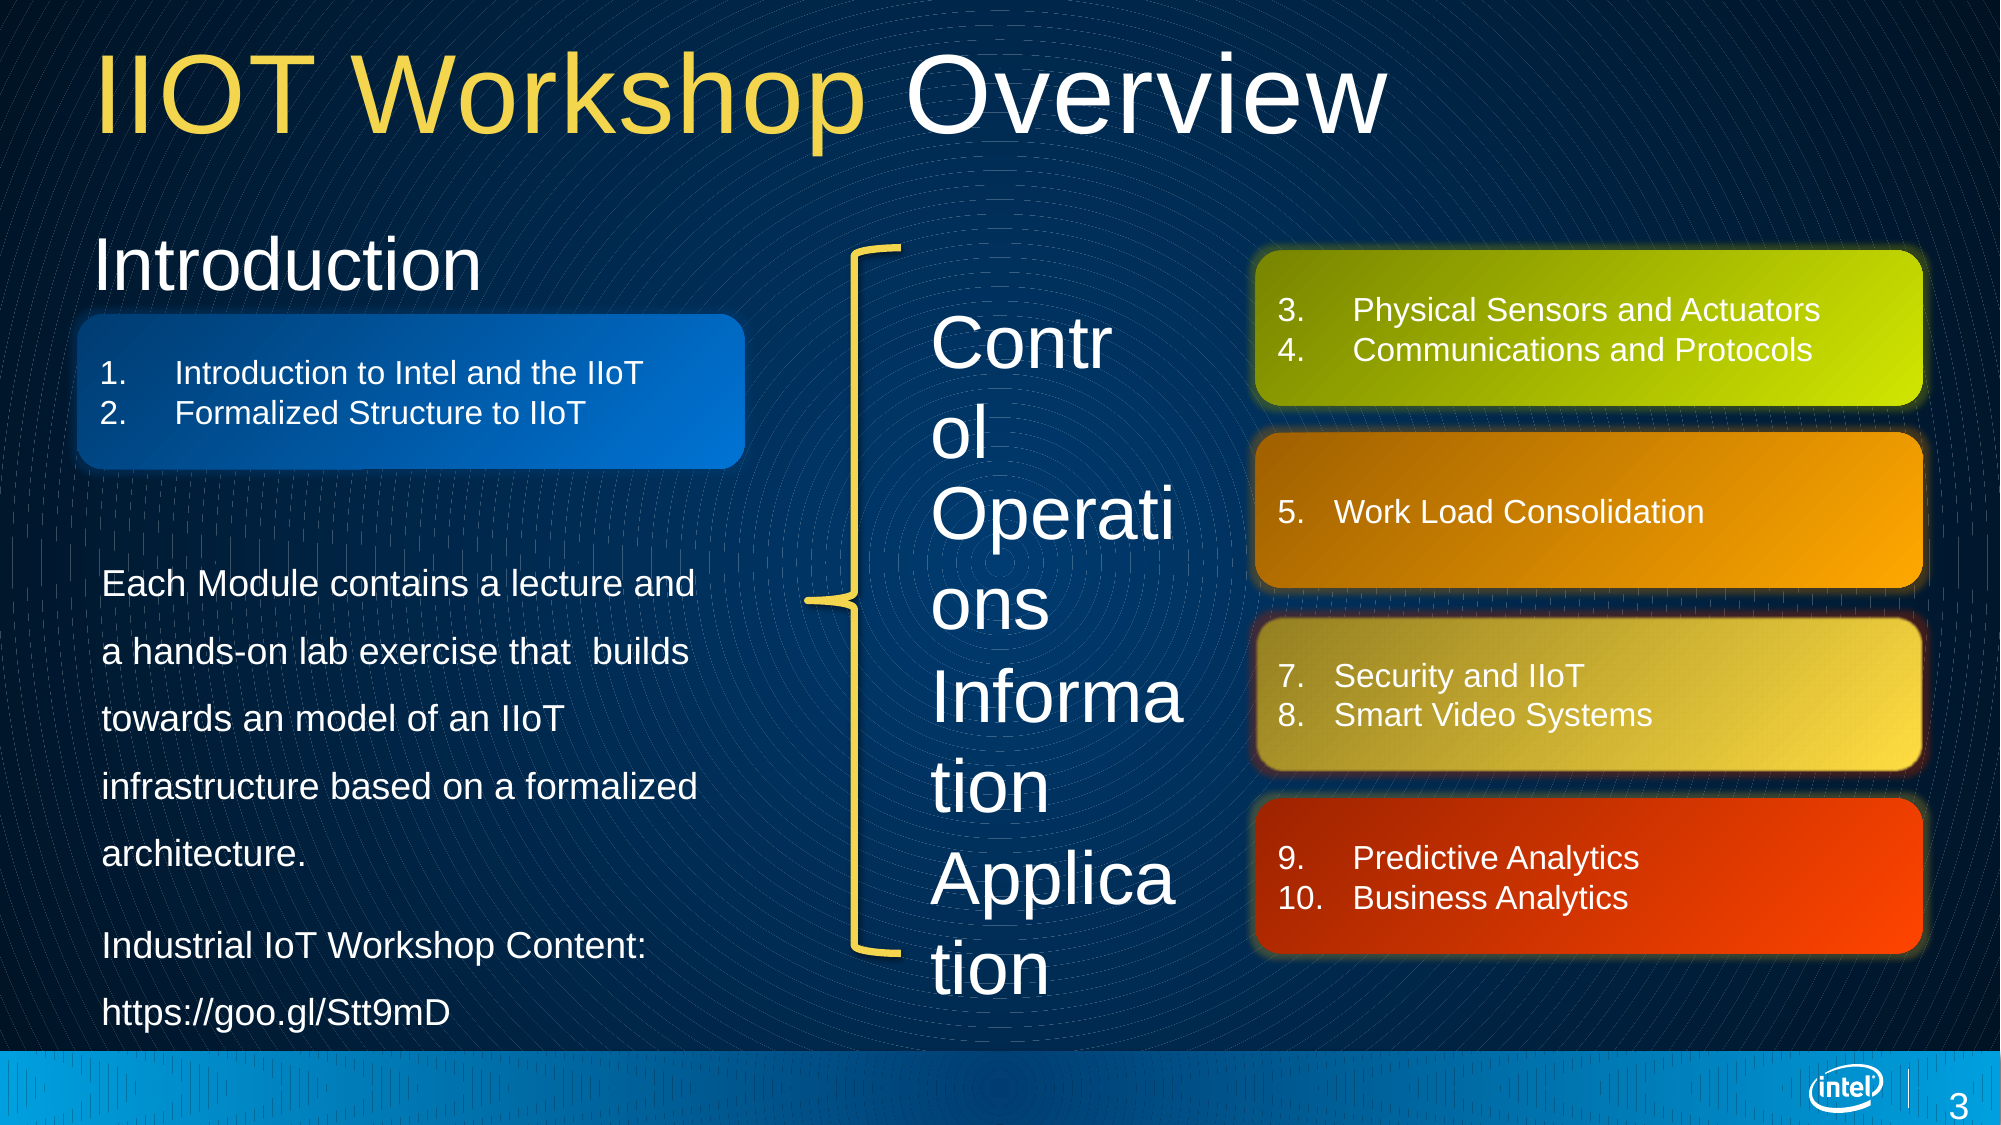

# IIOT Workshop Overview
Introduction

Physical Sensors and Actuators
Communications and Protocols
Control
Introduction to Intel and the IIoT
Formalized Structure to IIoT
Work Load Consolidation
Operations
Each Module contains a lecture and a hands-on lab exercise that  builds towards an model of an IIoT infrastructure based on a formalized architecture.
Security and IIoT
Smart Video Systems
Information
Predictive Analytics
Business Analytics
Application
Industrial IoT Workshop Content: https://goo.gl/Stt9mD

3